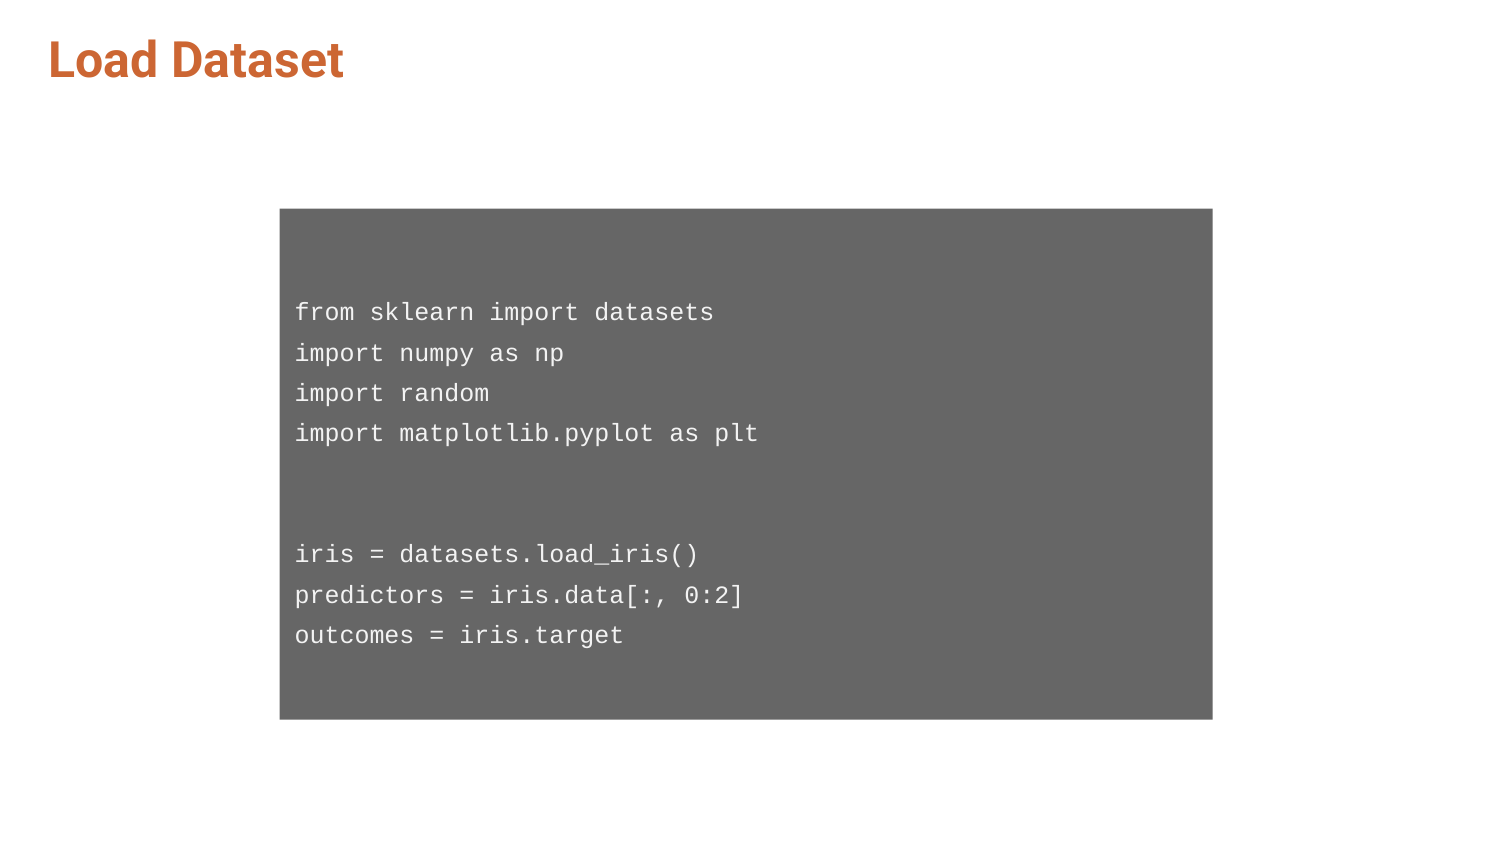

Load Dataset

from sklearn import datasets
import numpy as np
import random
import matplotlib.pyplot as plt

iris = datasets.load_iris()
predictors = iris.data[:, 0:2]
outcomes = iris.target